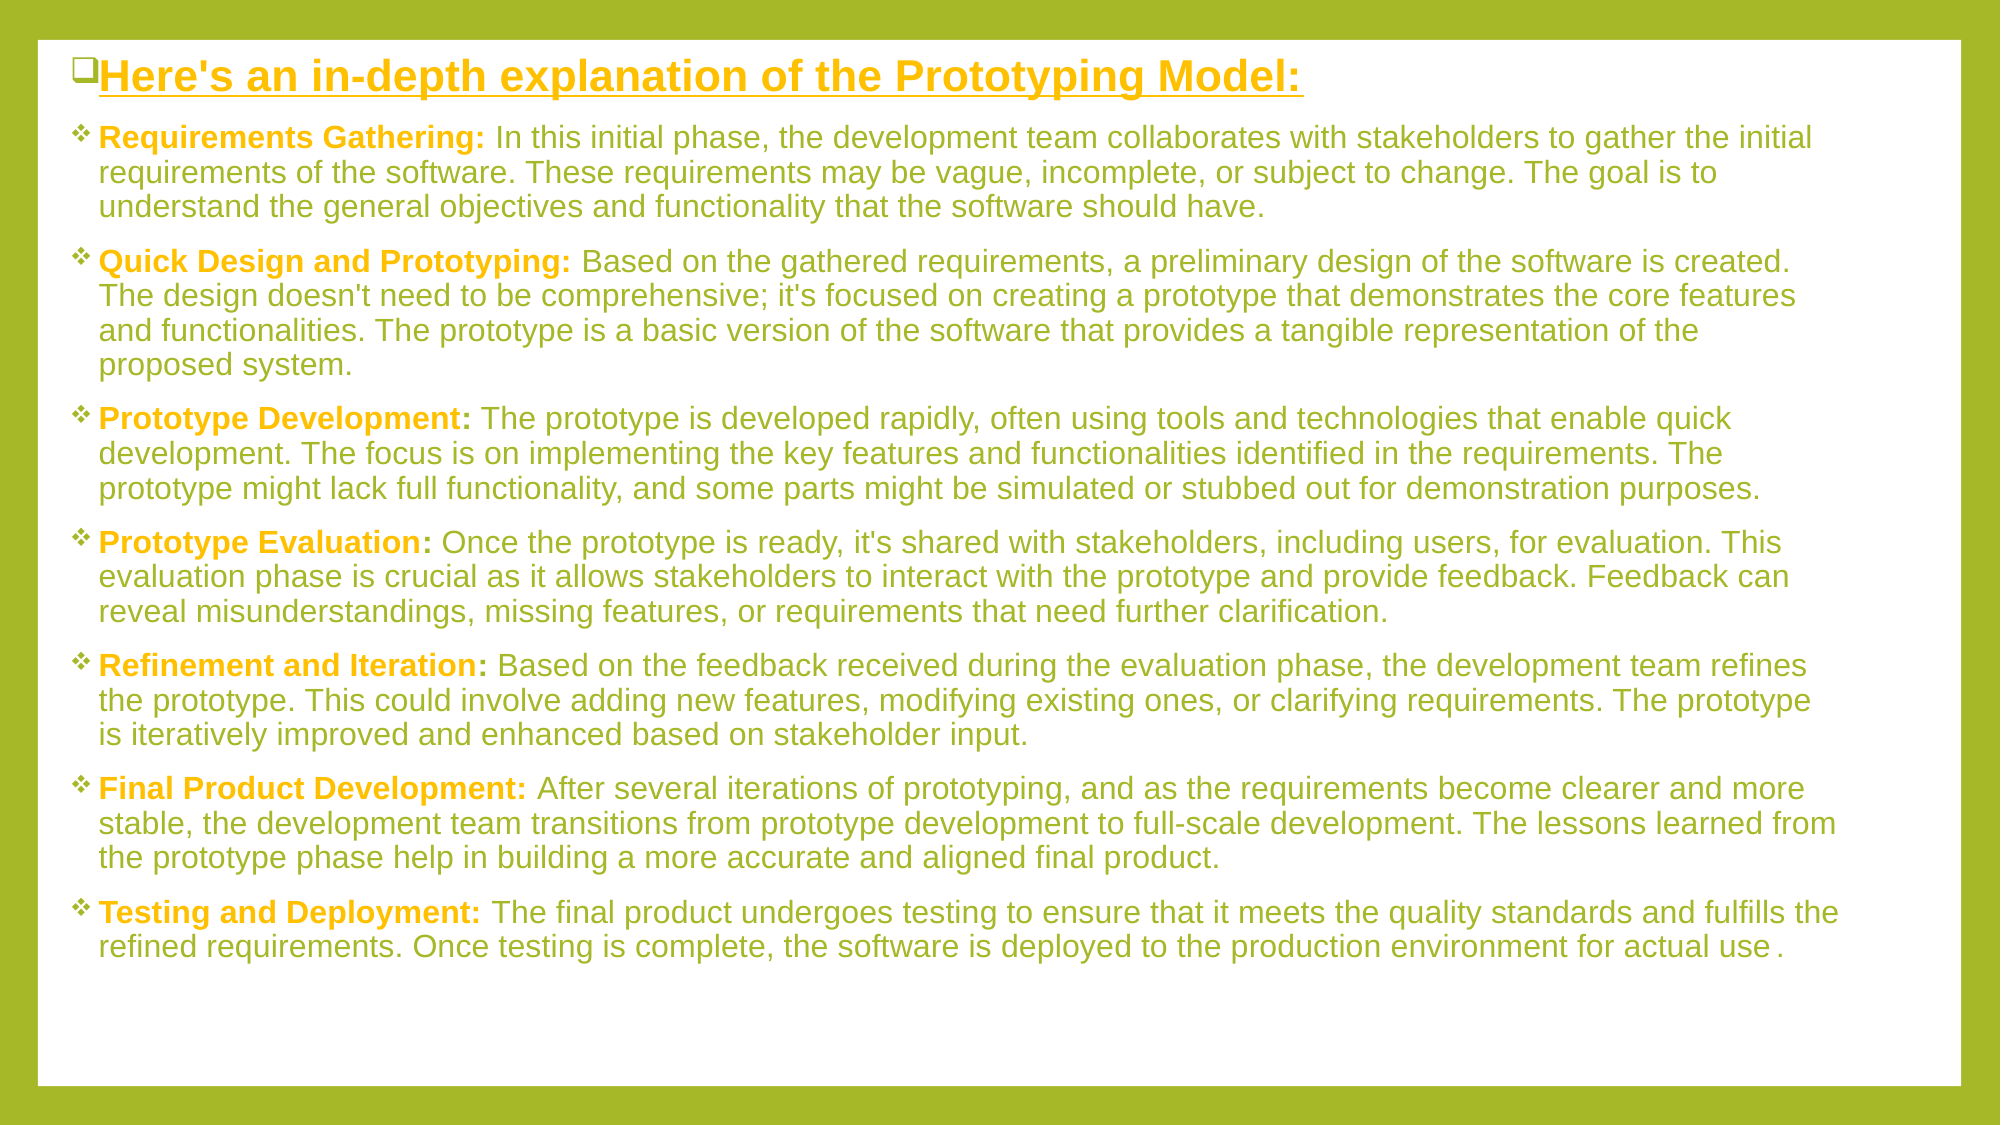

Here's an in-depth explanation of the Prototyping Model:
Requirements Gathering: In this initial phase, the development team collaborates with stakeholders to gather the initial requirements of the software. These requirements may be vague, incomplete, or subject to change. The goal is to understand the general objectives and functionality that the software should have.
Quick Design and Prototyping: Based on the gathered requirements, a preliminary design of the software is created. The design doesn't need to be comprehensive; it's focused on creating a prototype that demonstrates the core features and functionalities. The prototype is a basic version of the software that provides a tangible representation of the proposed system.
Prototype Development: The prototype is developed rapidly, often using tools and technologies that enable quick development. The focus is on implementing the key features and functionalities identified in the requirements. The prototype might lack full functionality, and some parts might be simulated or stubbed out for demonstration purposes.
Prototype Evaluation: Once the prototype is ready, it's shared with stakeholders, including users, for evaluation. This evaluation phase is crucial as it allows stakeholders to interact with the prototype and provide feedback. Feedback can reveal misunderstandings, missing features, or requirements that need further clarification.
Refinement and Iteration: Based on the feedback received during the evaluation phase, the development team refines the prototype. This could involve adding new features, modifying existing ones, or clarifying requirements. The prototype is iteratively improved and enhanced based on stakeholder input.
Final Product Development: After several iterations of prototyping, and as the requirements become clearer and more stable, the development team transitions from prototype development to full-scale development. The lessons learned from the prototype phase help in building a more accurate and aligned final product.
Testing and Deployment: The final product undergoes testing to ensure that it meets the quality standards and fulfills the refined requirements. Once testing is complete, the software is deployed to the production environment for actual use.